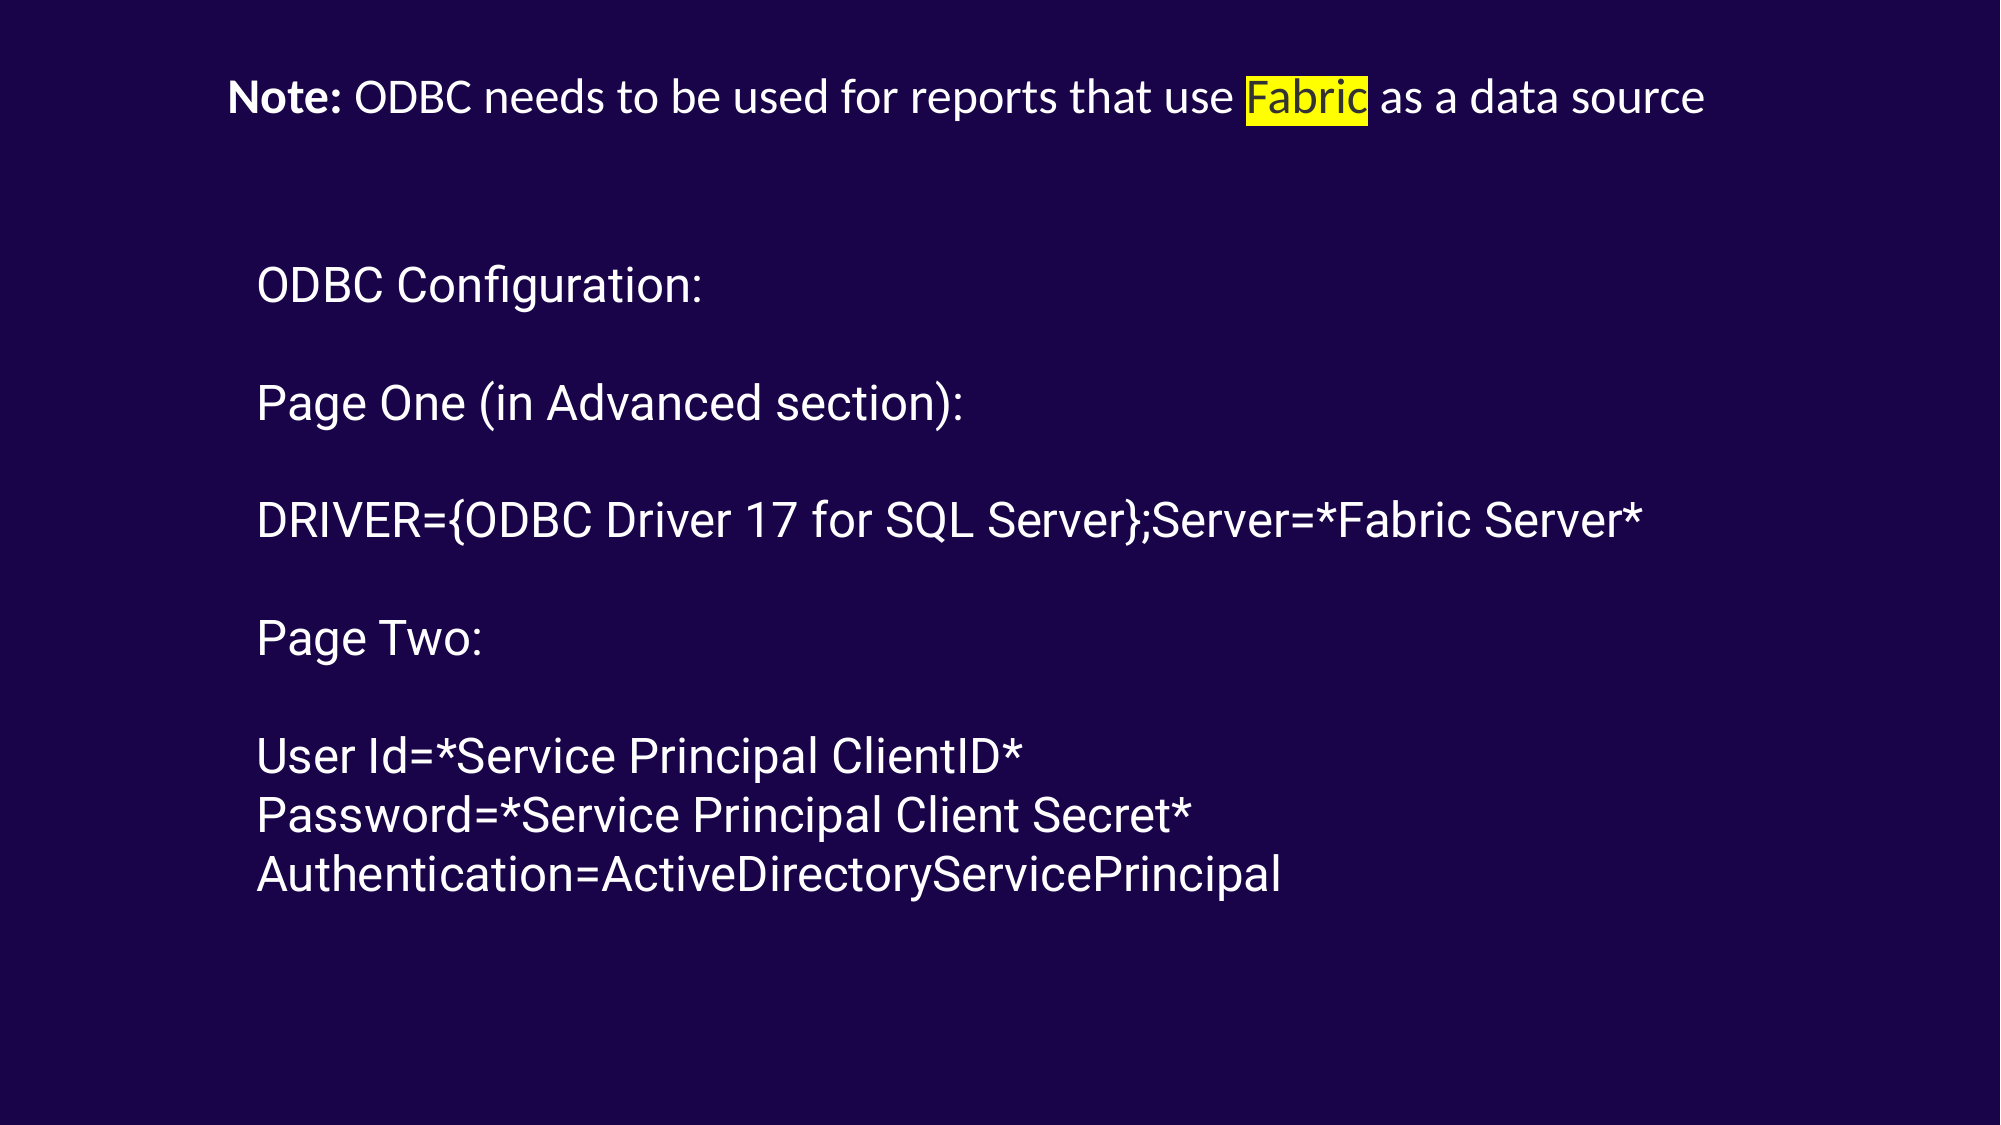

Note: ODBC needs to be used for reports that use Fabric as a data source
ODBC Configuration:

Page One (in Advanced section):
DRIVER={ODBC Driver 17 for SQL Server};Server=*Fabric Server*

Page Two:
User Id=*Service Principal ClientID*
Password=*Service Principal Client Secret*
Authentication=ActiveDirectoryServicePrincipal